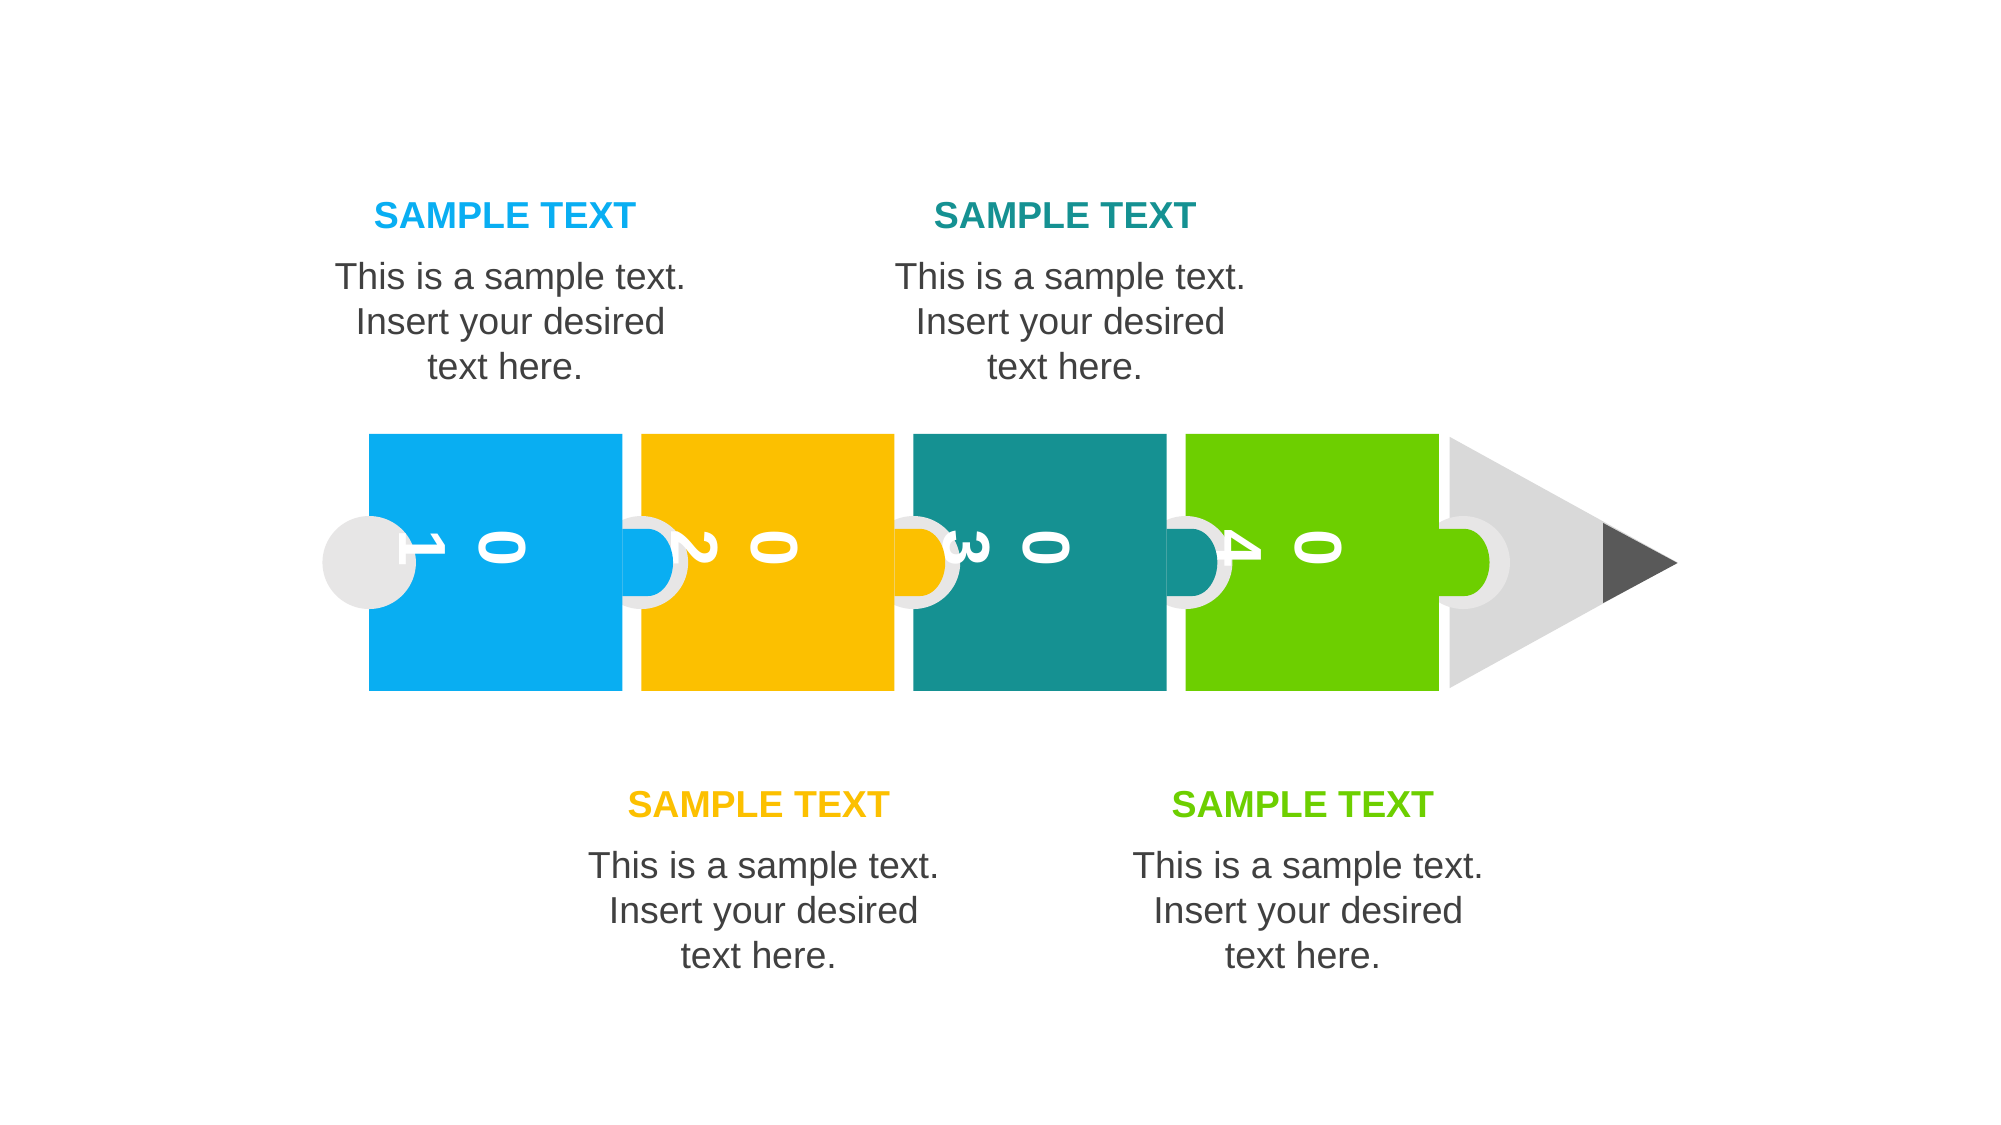

sample text
This is a sample text. Insert your desired text here.
sample text
This is a sample text. Insert your desired text here.

01

02

03

04

sample text
This is a sample text. Insert your desired text here.
sample text
This is a sample text. Insert your desired text here.